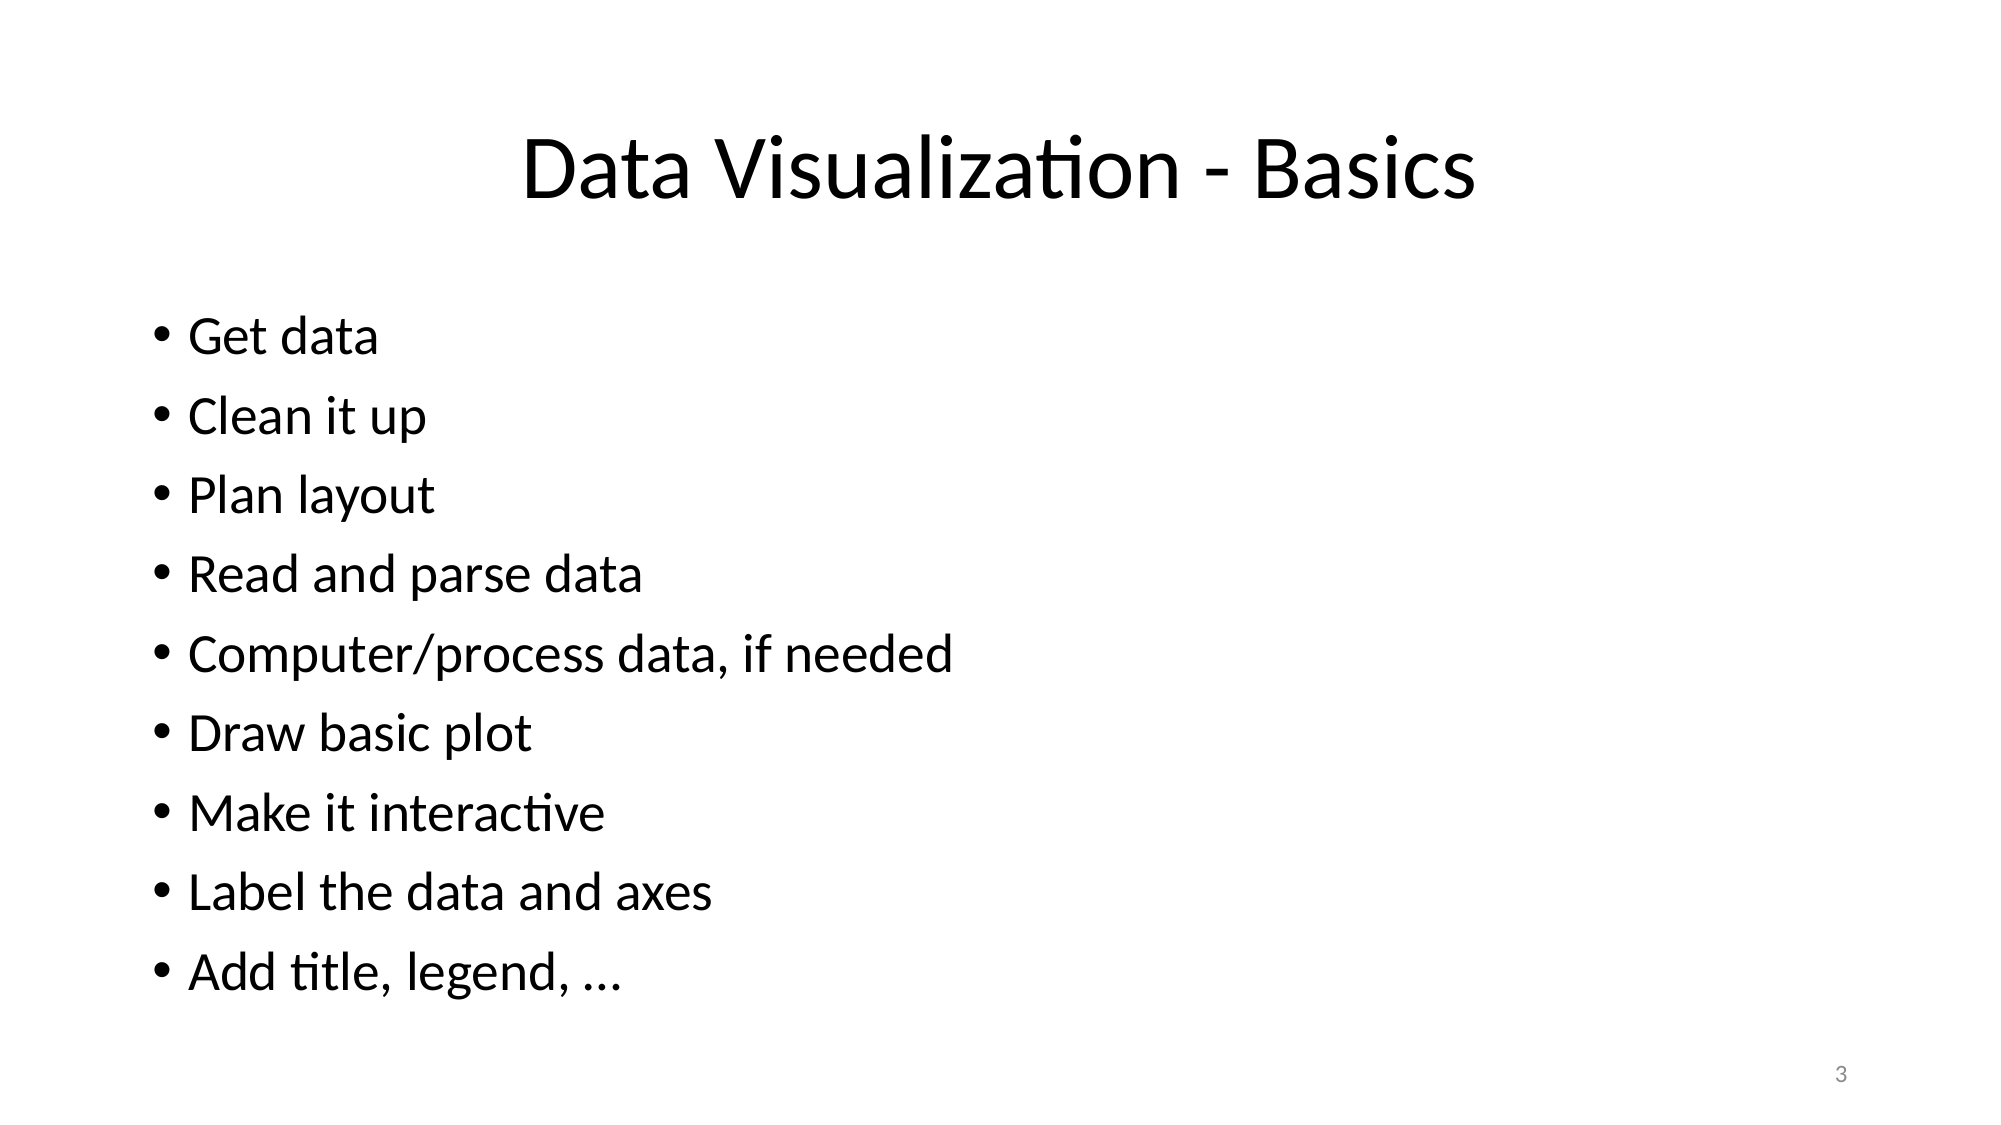

# Data Visualization - Basics
Get data
Clean it up
Plan layout
Read and parse data
Computer/process data, if needed
Draw basic plot
Make it interactive
Label the data and axes
Add title, legend, …
3